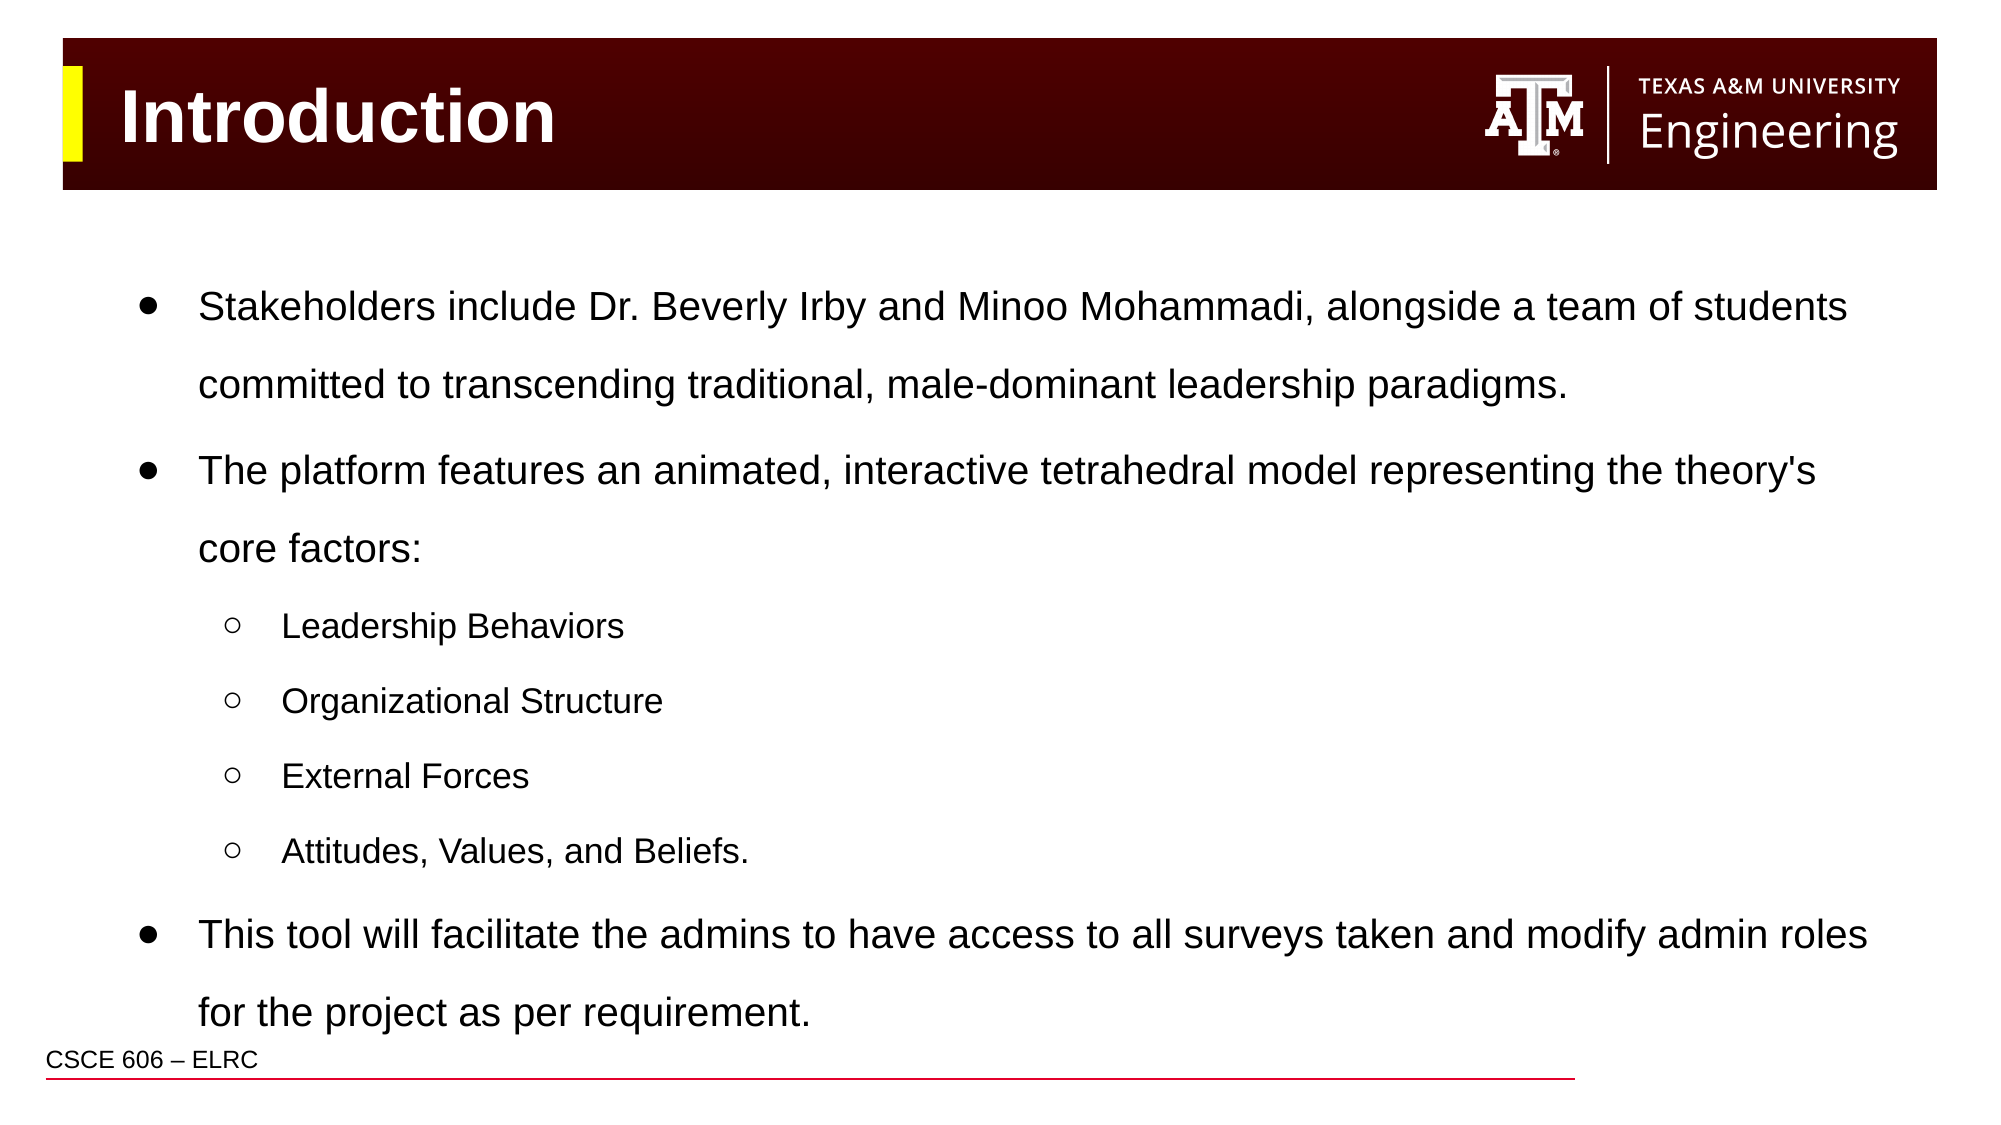

# Introduction
Stakeholders include Dr. Beverly Irby and Minoo Mohammadi, alongside a team of students committed to transcending traditional, male-dominant leadership paradigms.
The platform features an animated, interactive tetrahedral model representing the theory's core factors:
Leadership Behaviors
Organizational Structure
External Forces
Attitudes, Values, and Beliefs.
This tool will facilitate the admins to have access to all surveys taken and modify admin roles for the project as per requirement.